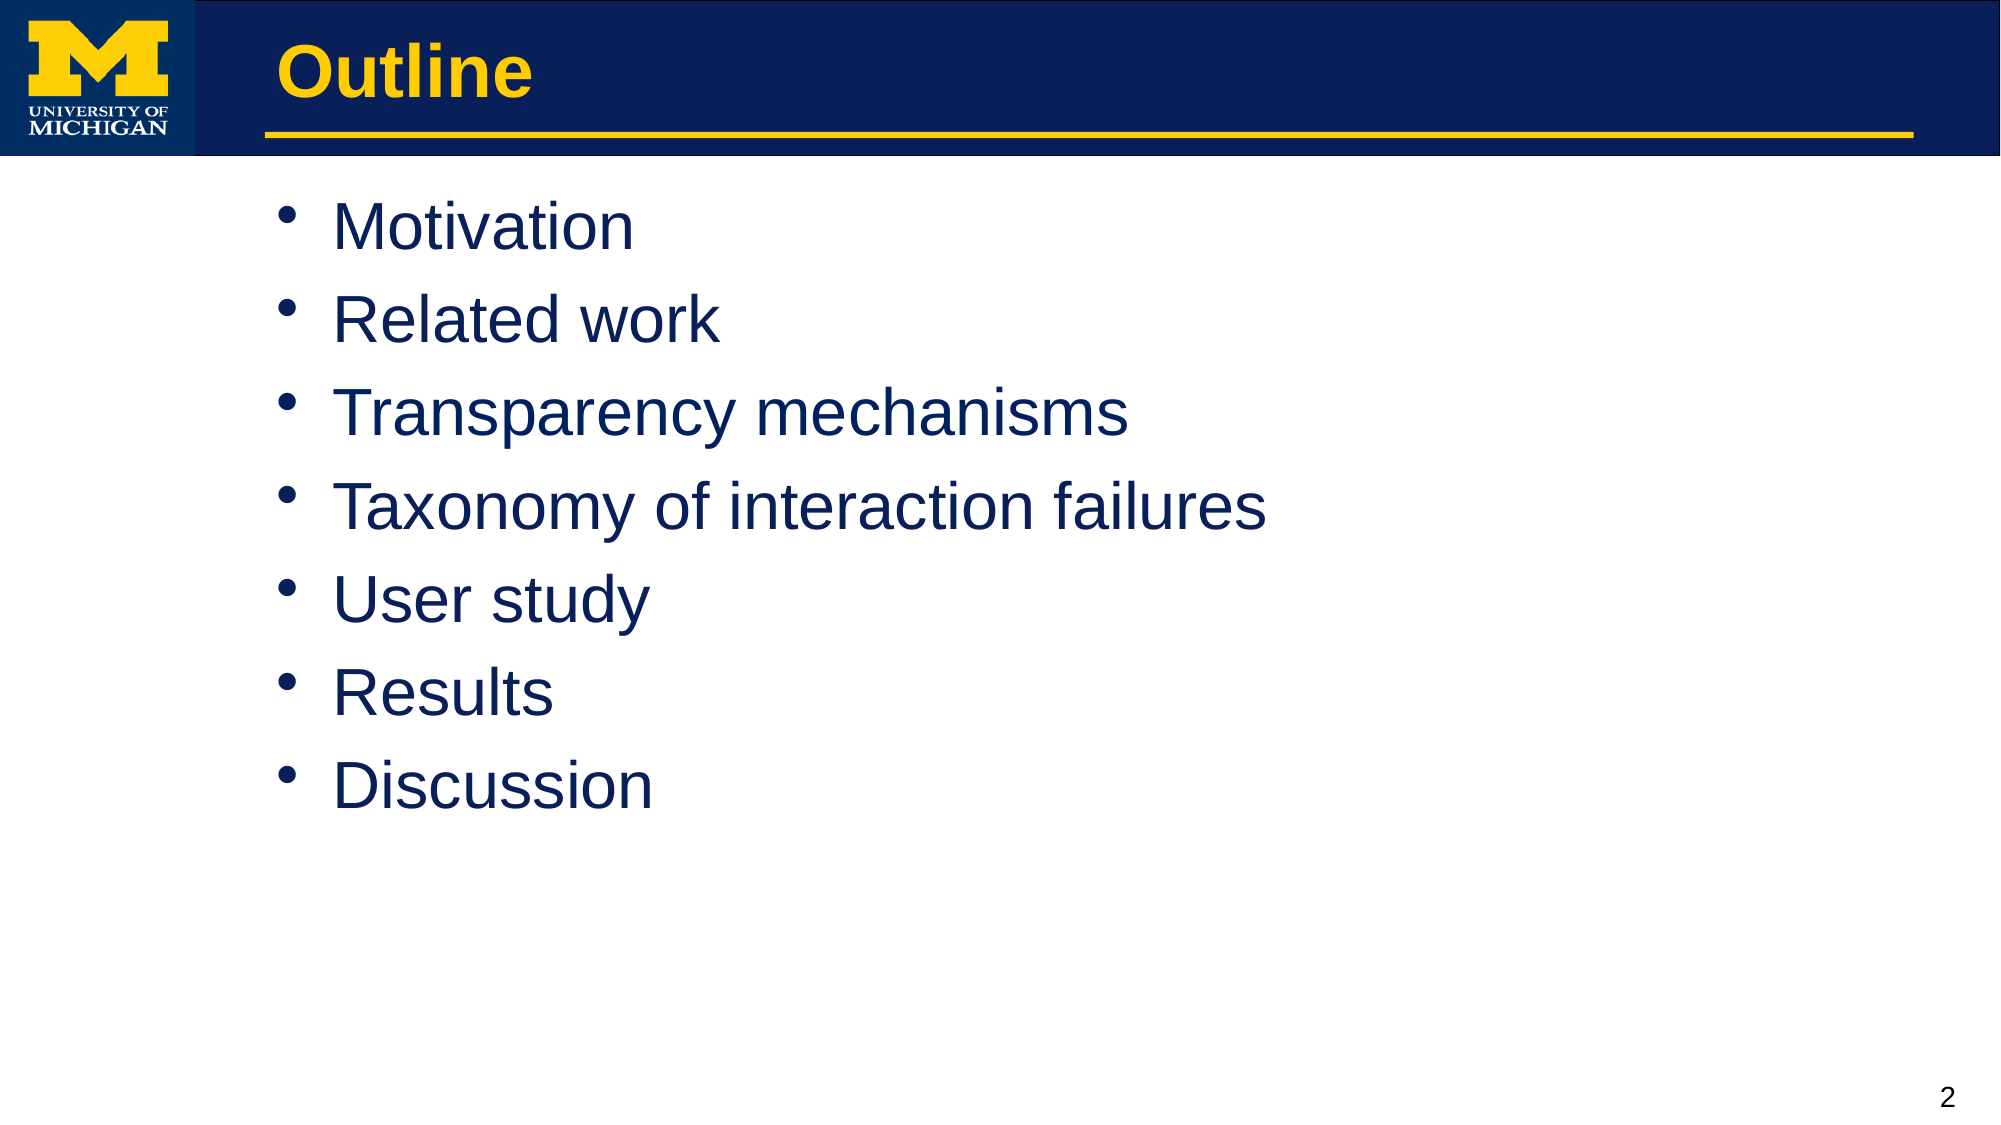

# Outline
Motivation
Related work
Transparency mechanisms
Taxonomy of interaction failures
User study
Results
Discussion